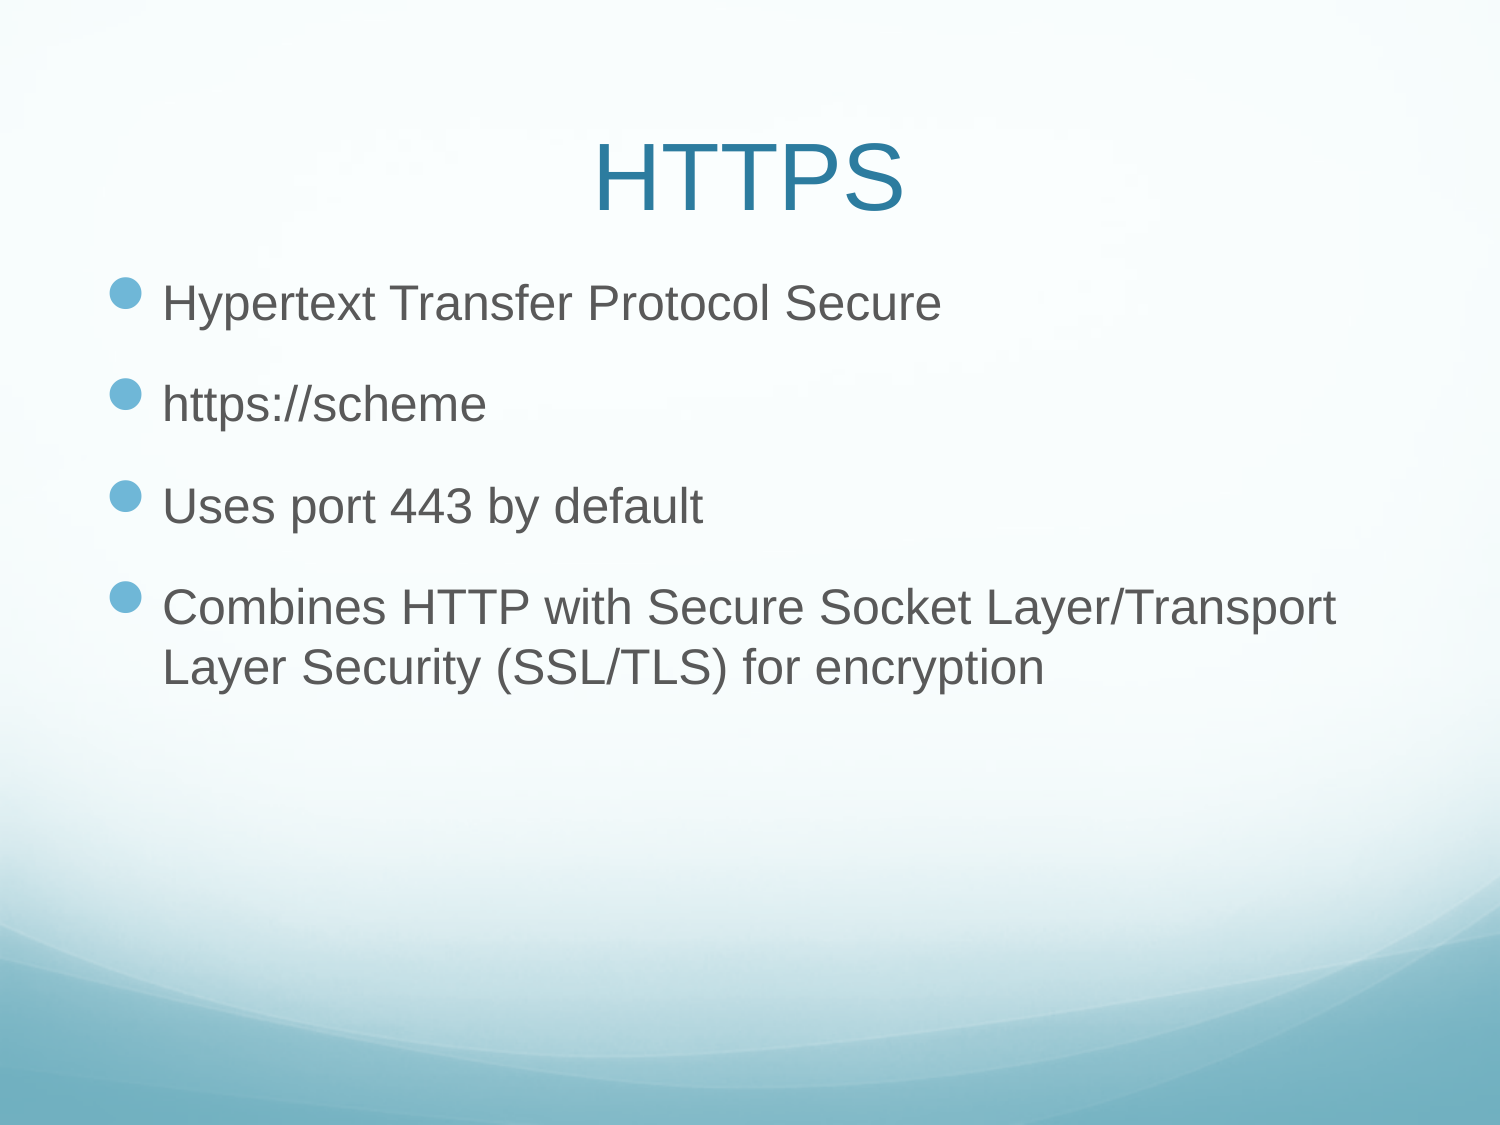

# HTTPS
Hypertext Transfer Protocol Secure
https://scheme
Uses port 443 by default
Combines HTTP with Secure Socket Layer/Transport Layer Security (SSL/TLS) for encryption